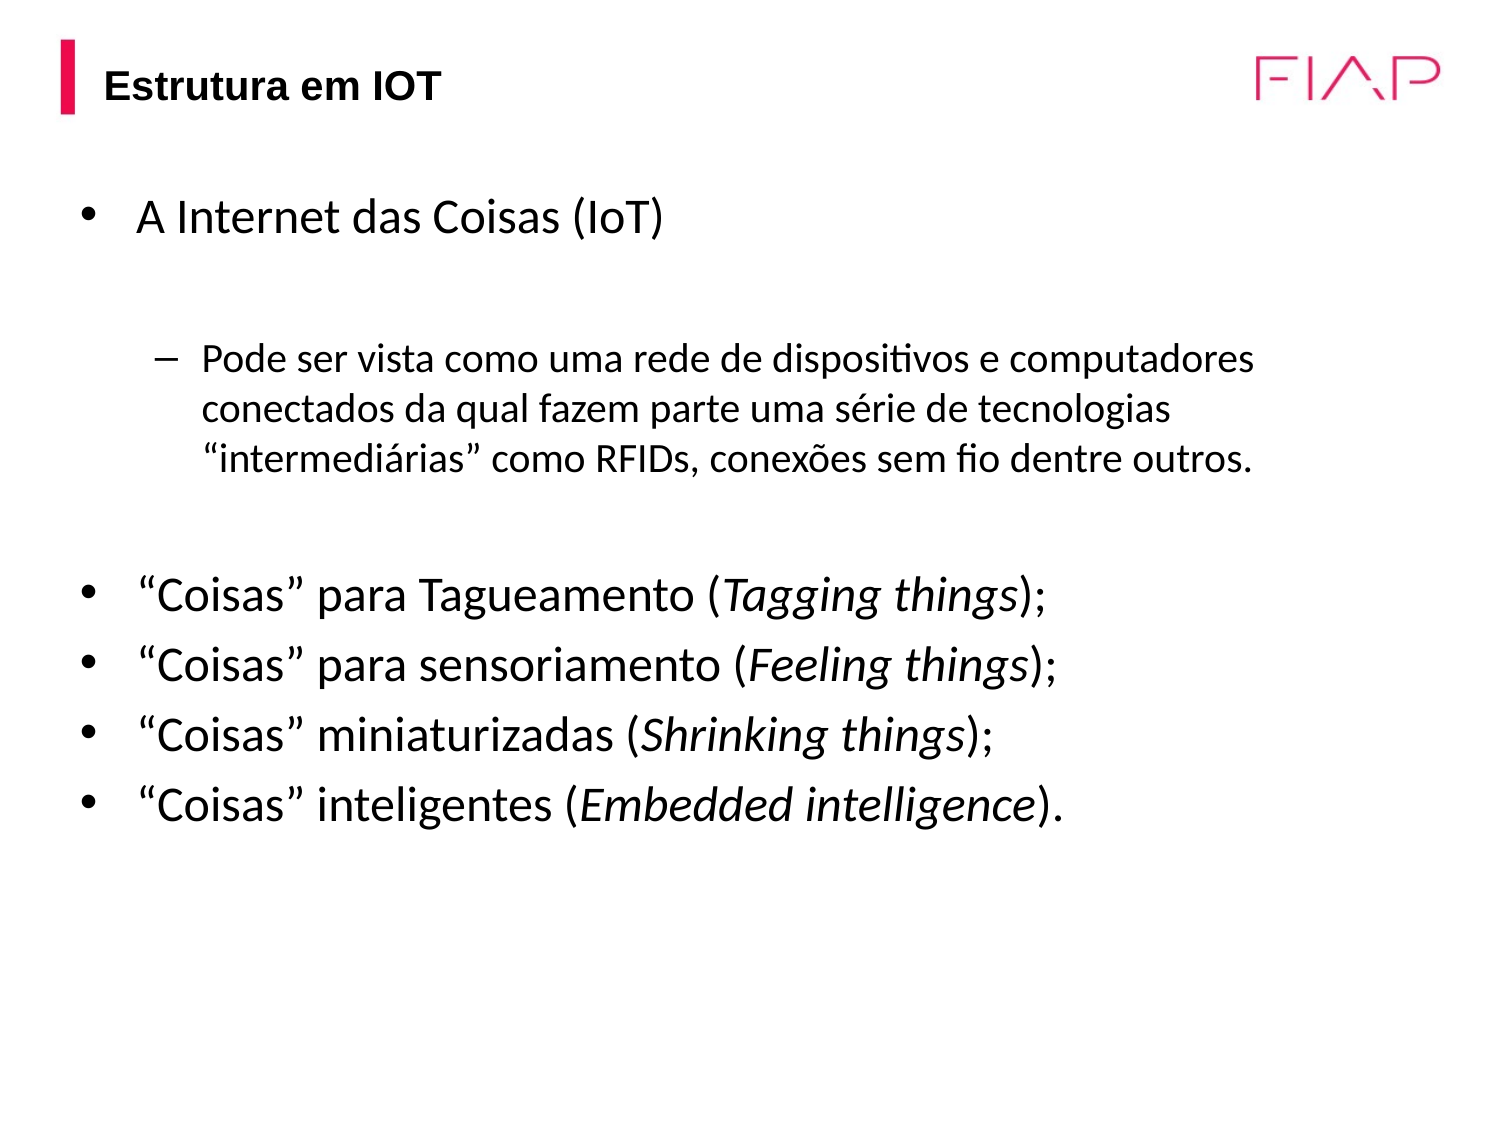

# Estrutura em IOT
A Internet das Coisas (IoT)

Pode ser vista como uma rede de dispositivos e computadores conectados da qual fazem parte uma série de tecnologias “intermediárias” como RFIDs, conexões sem fio dentre outros.

“Coisas” para Tagueamento (Tagging things);
“Coisas” para sensoriamento (Feeling things);
“Coisas” miniaturizadas (Shrinking things);
“Coisas” inteligentes (Embedded intelligence).